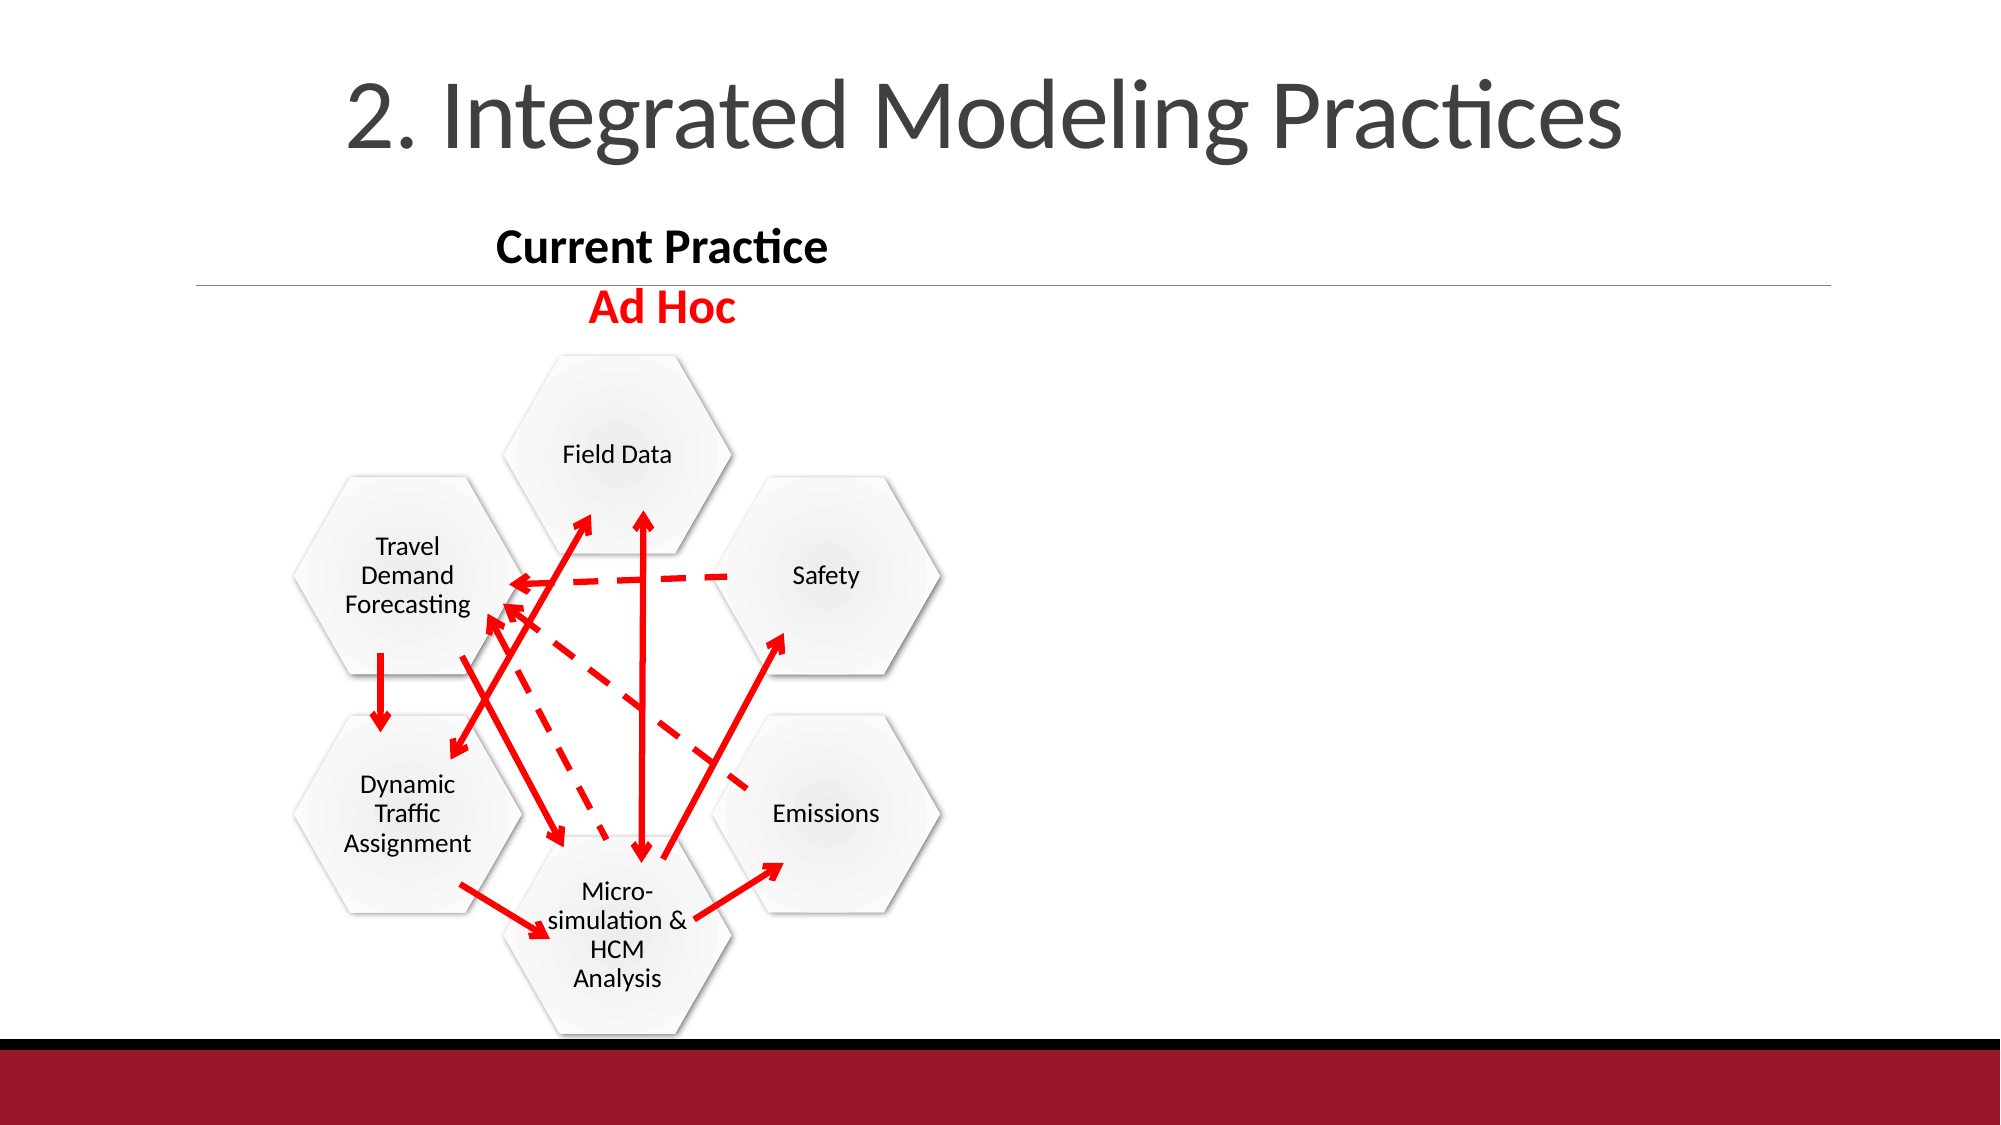

# 2. Integrated Modeling Practices
Current Practice
Ad Hoc
Data Hub
Field Data
Safety
Emissions
Micro-simulation & HCM Analysis
Dynamic Traffic Assignment
Travel Demand Forecasting

6